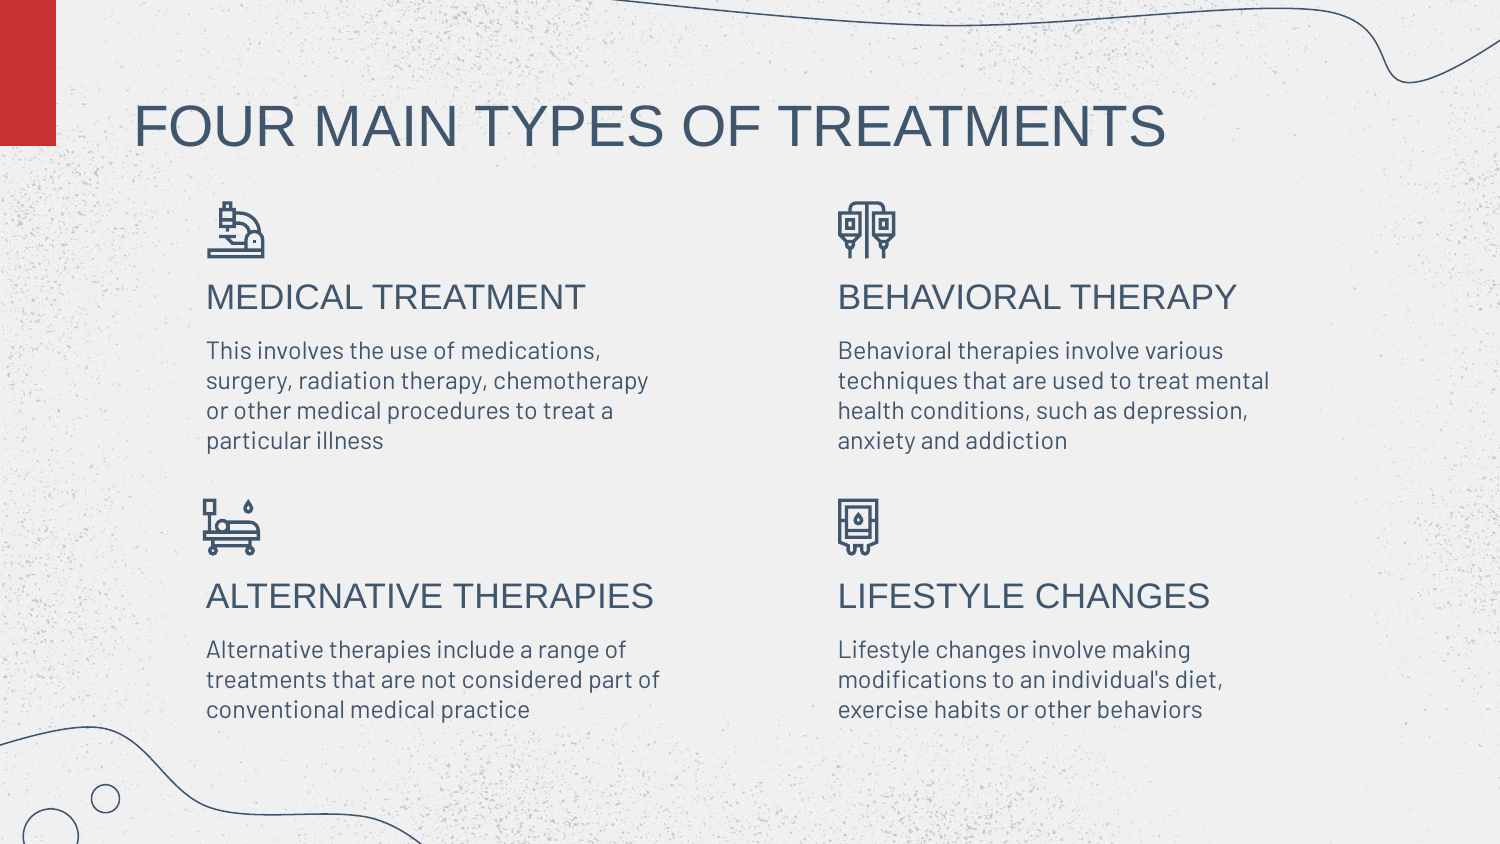

# FOUR MAIN TYPES OF TREATMENTS

MEDICAL TREATMENT
BEHAVIORAL THERAPY
This involves the use of medications, surgery, radiation therapy, chemotherapy or other medical procedures to treat a particular illness
Behavioral therapies involve various techniques that are used to treat mental health conditions, such as depression, anxiety and addiction

ALTERNATIVE THERAPIES
LIFESTYLE CHANGES
Alternative therapies include a range of treatments that are not considered part of conventional medical practice
Lifestyle changes involve making modifications to an individual's diet, exercise habits or other behaviors